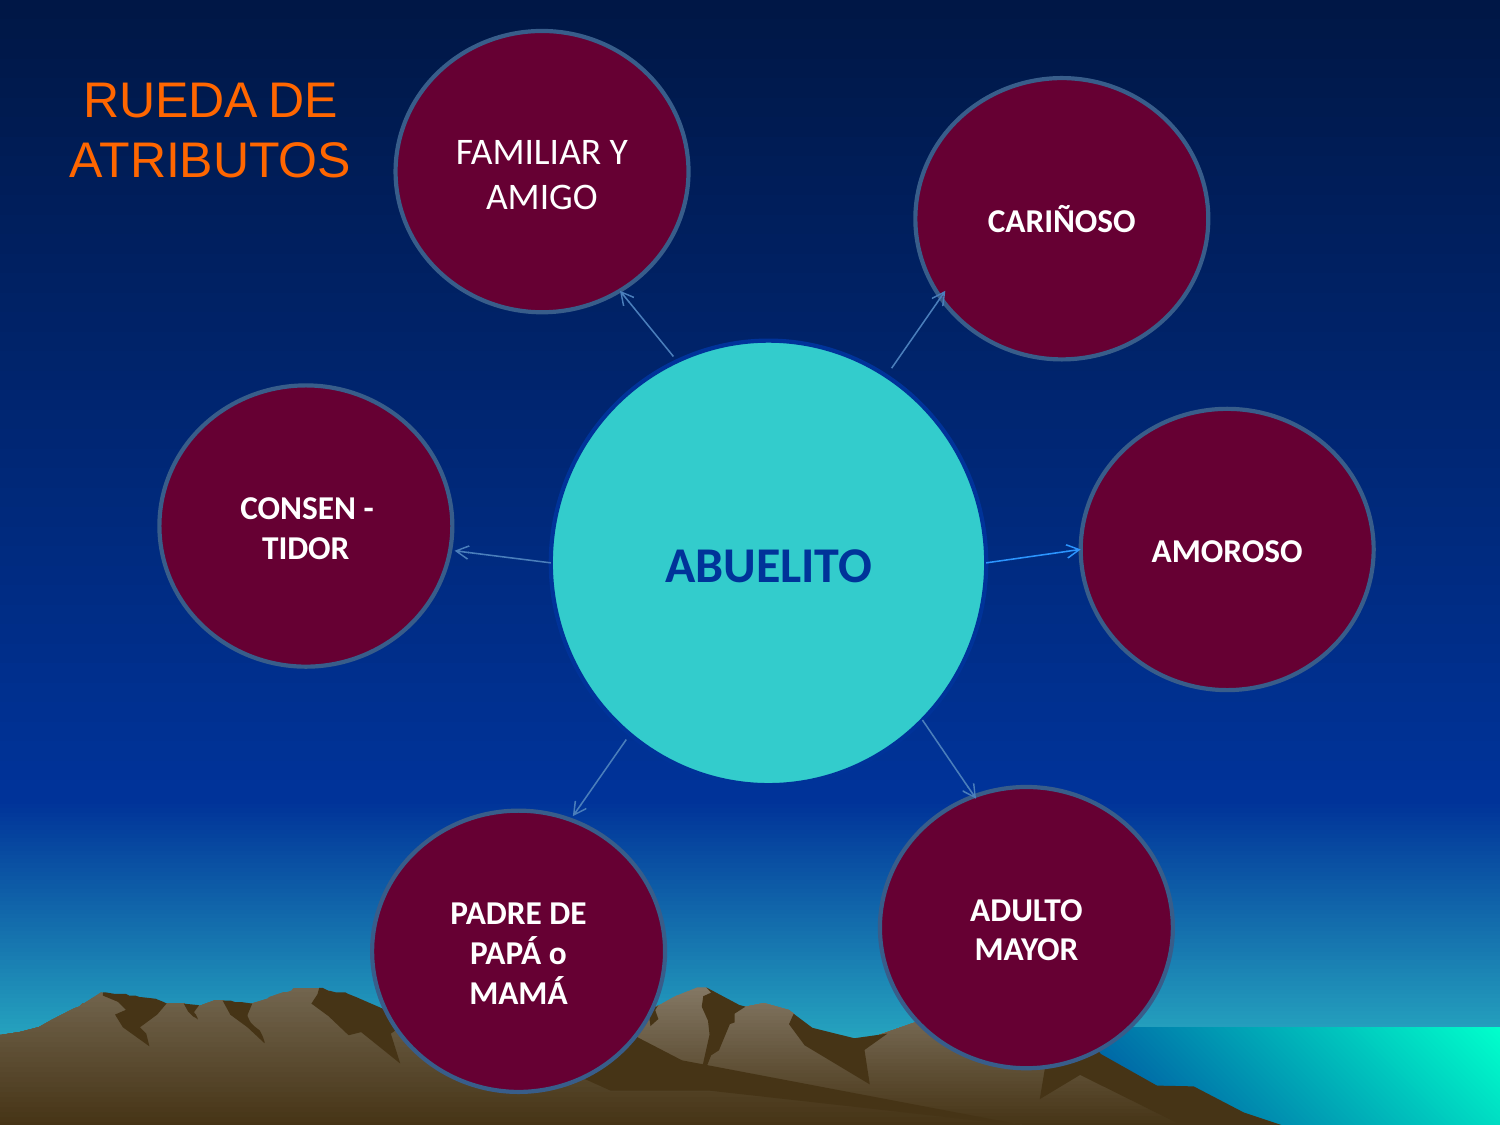

FAMILIAR Y AMIGO
RUEDA DE ATRIBUTOS
CARIÑOSO
ABUELITO
CONSEN -TIDOR
AMOROSO
ADULTO
MAYOR
PADRE DE
PAPÁ o MAMÁ